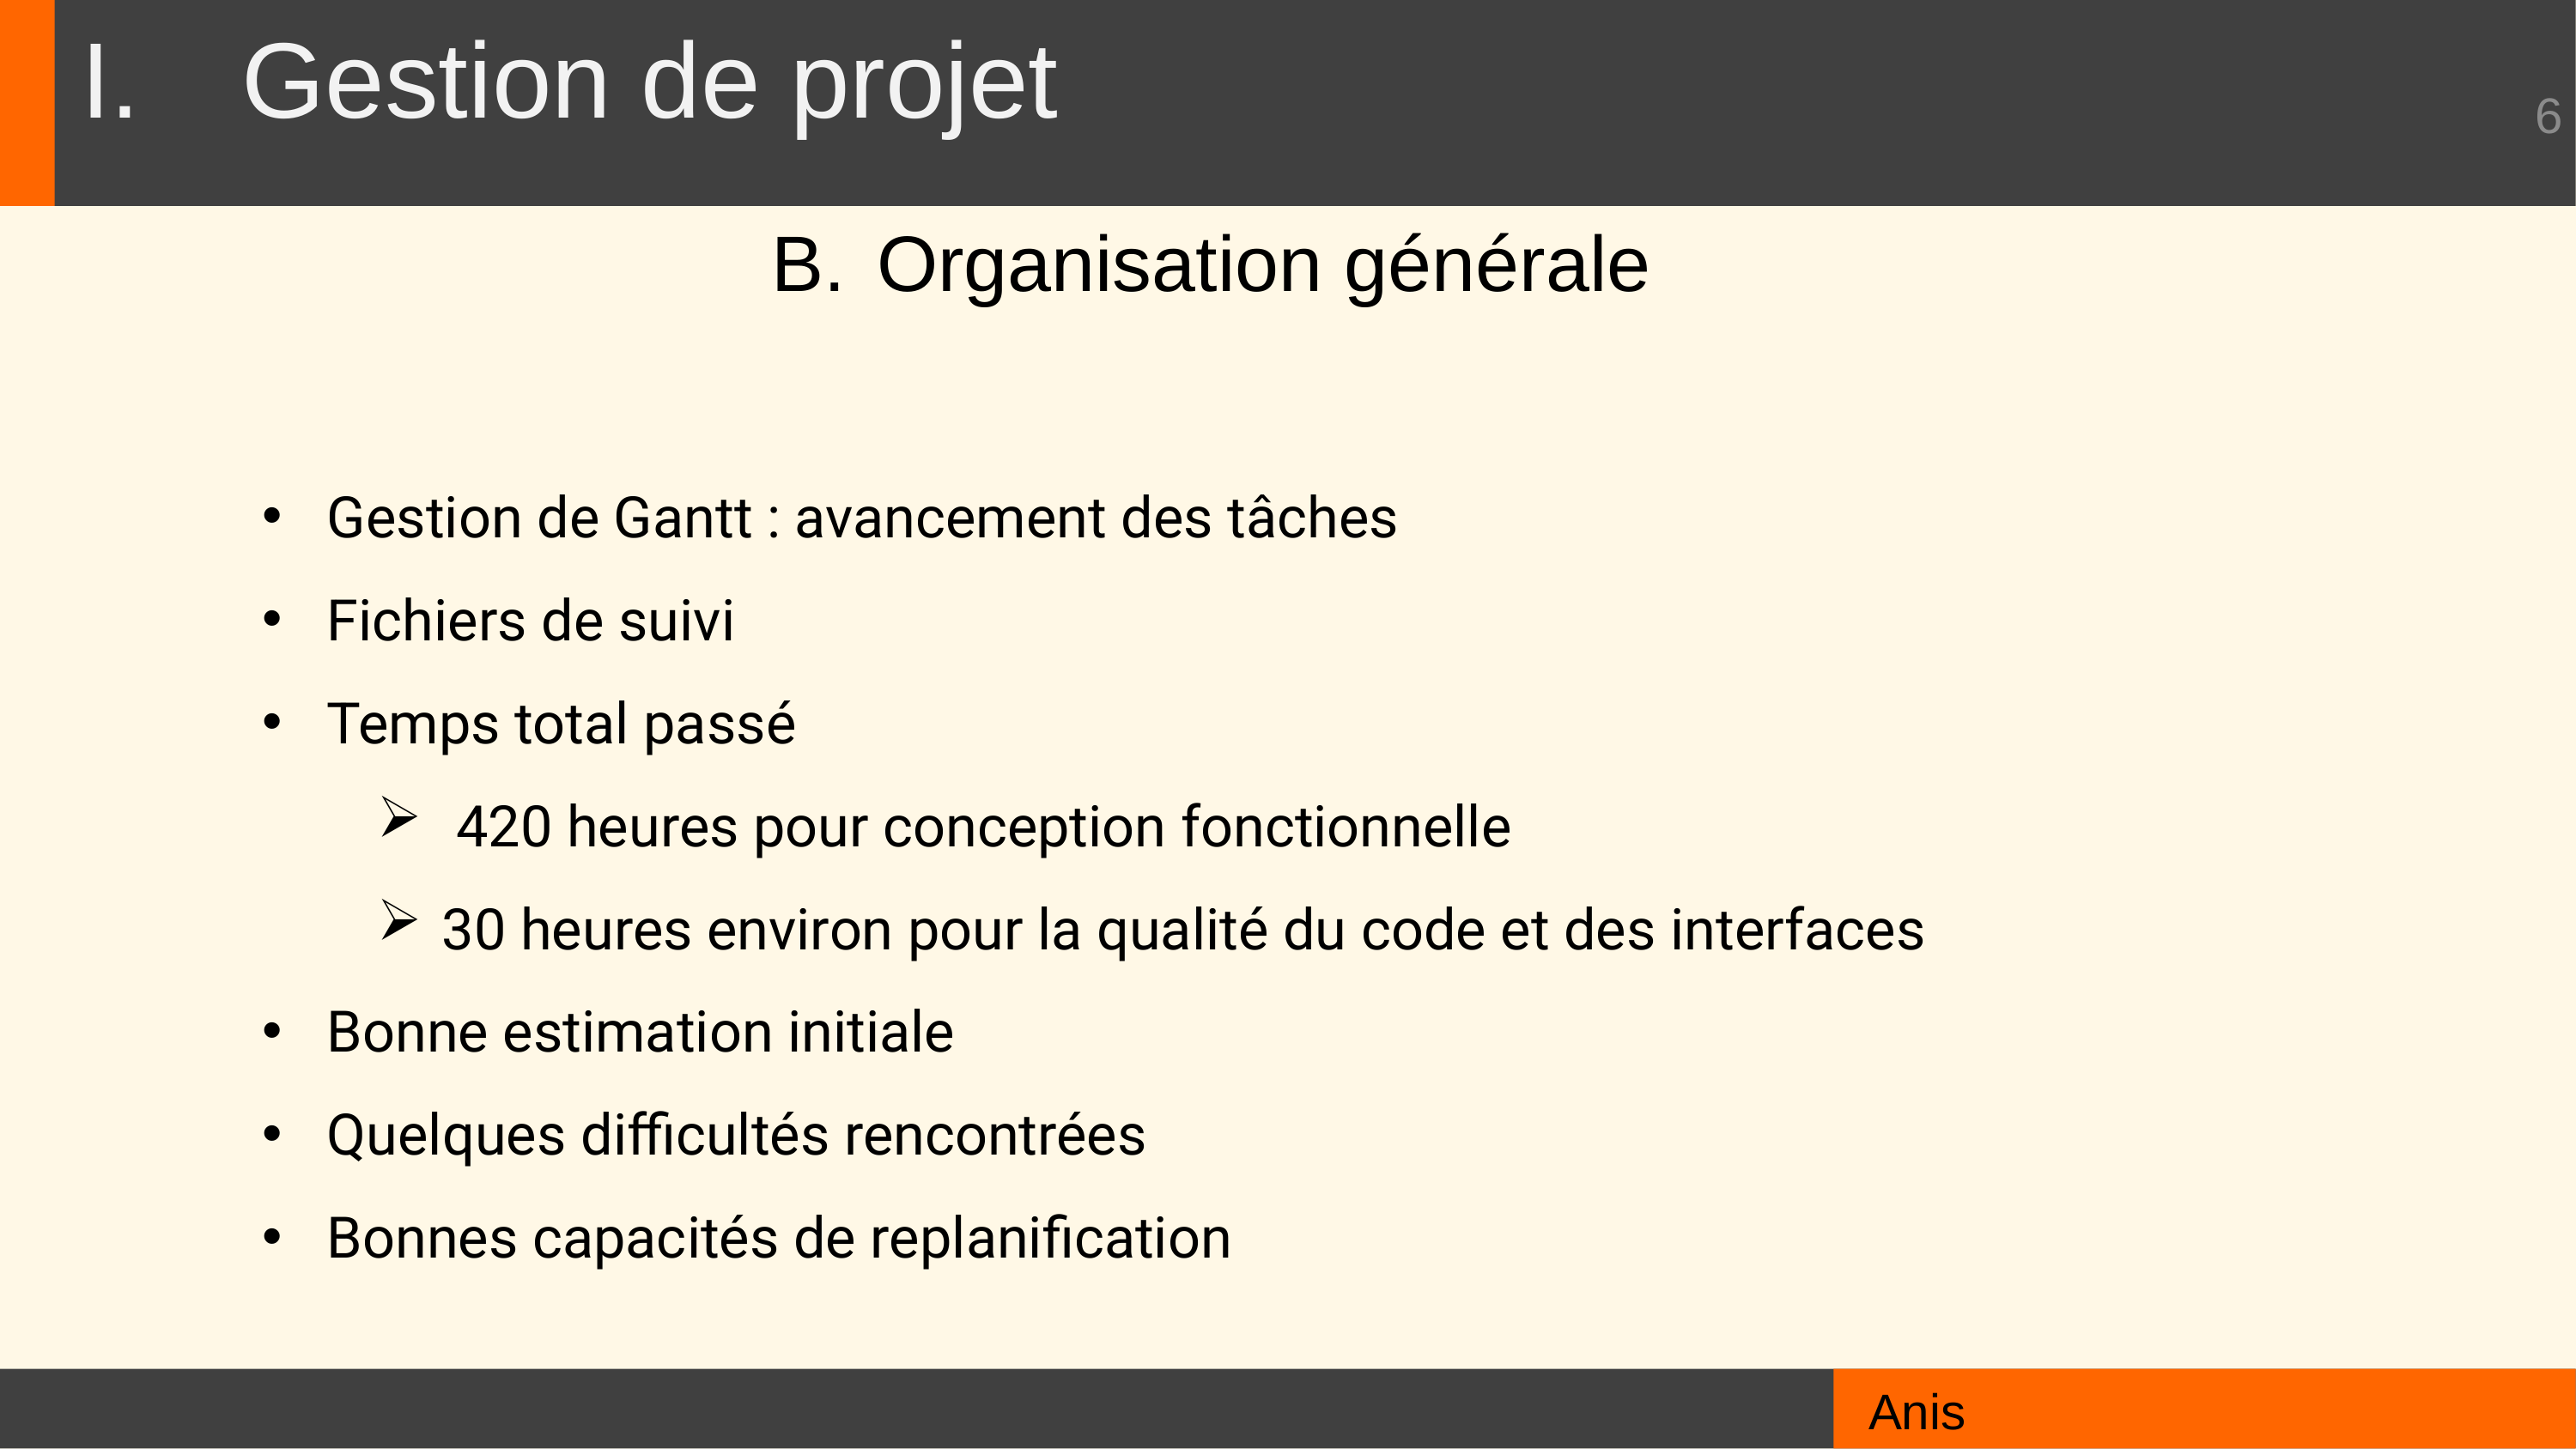

6
# Gestion de projet
Organisation générale

Gestion de Gantt : avancement des tâches
Fichiers de suivi
Temps total passé
 420 heures pour conception fonctionnelle
30 heures environ pour la qualité du code et des interfaces
Bonne estimation initiale
Quelques difficultés rencontrées
Bonnes capacités de replanification

Anis